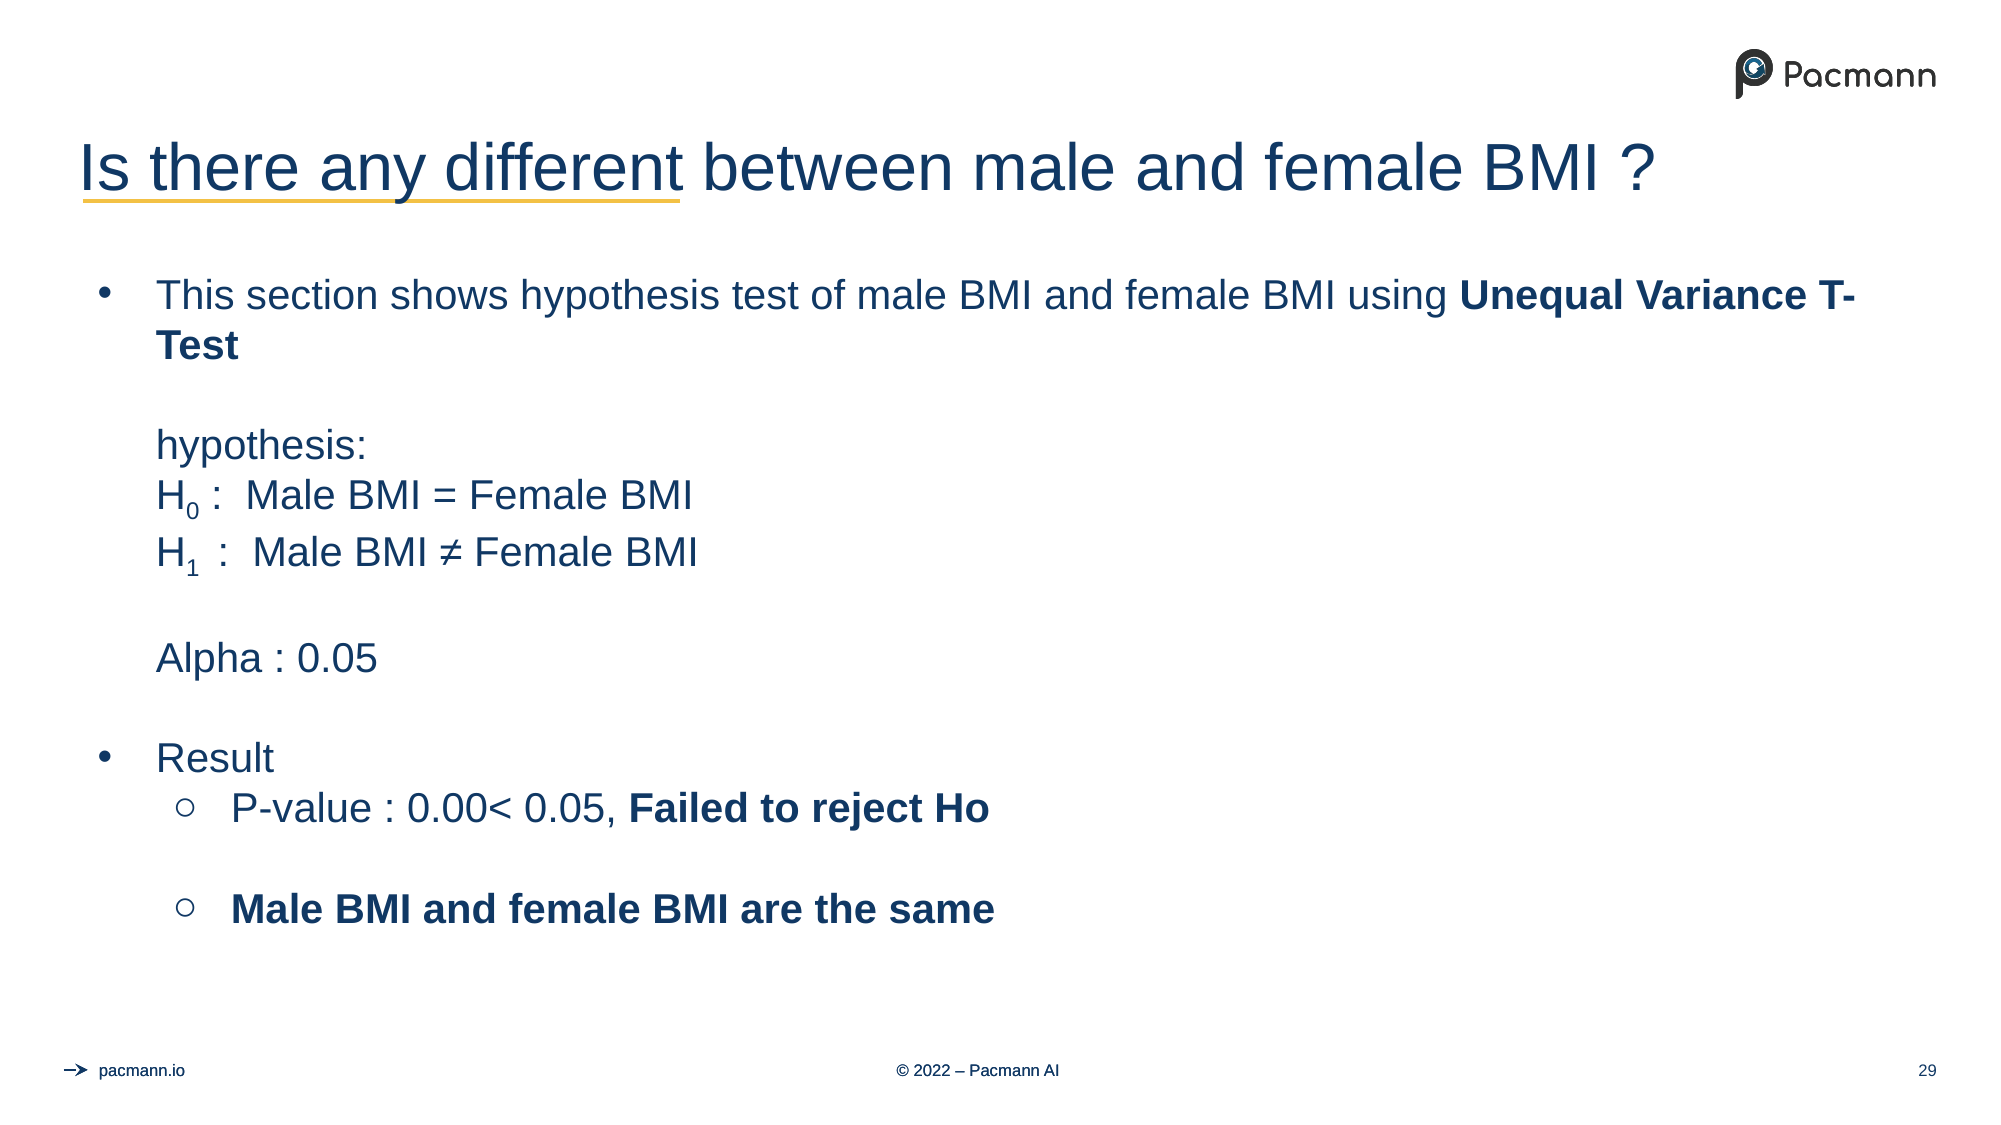

# Is there any different between male and female BMI ?
This section shows hypothesis test of male BMI and female BMI using Unequal Variance T-Test

hypothesis:
H0 :  Male BMI = Female BMI
H1  :  Male BMI ≠ Female BMI

Alpha : 0.05

Result
P-value : 0.00< 0.05, Failed to reject Ho

Male BMI and female BMI are the same